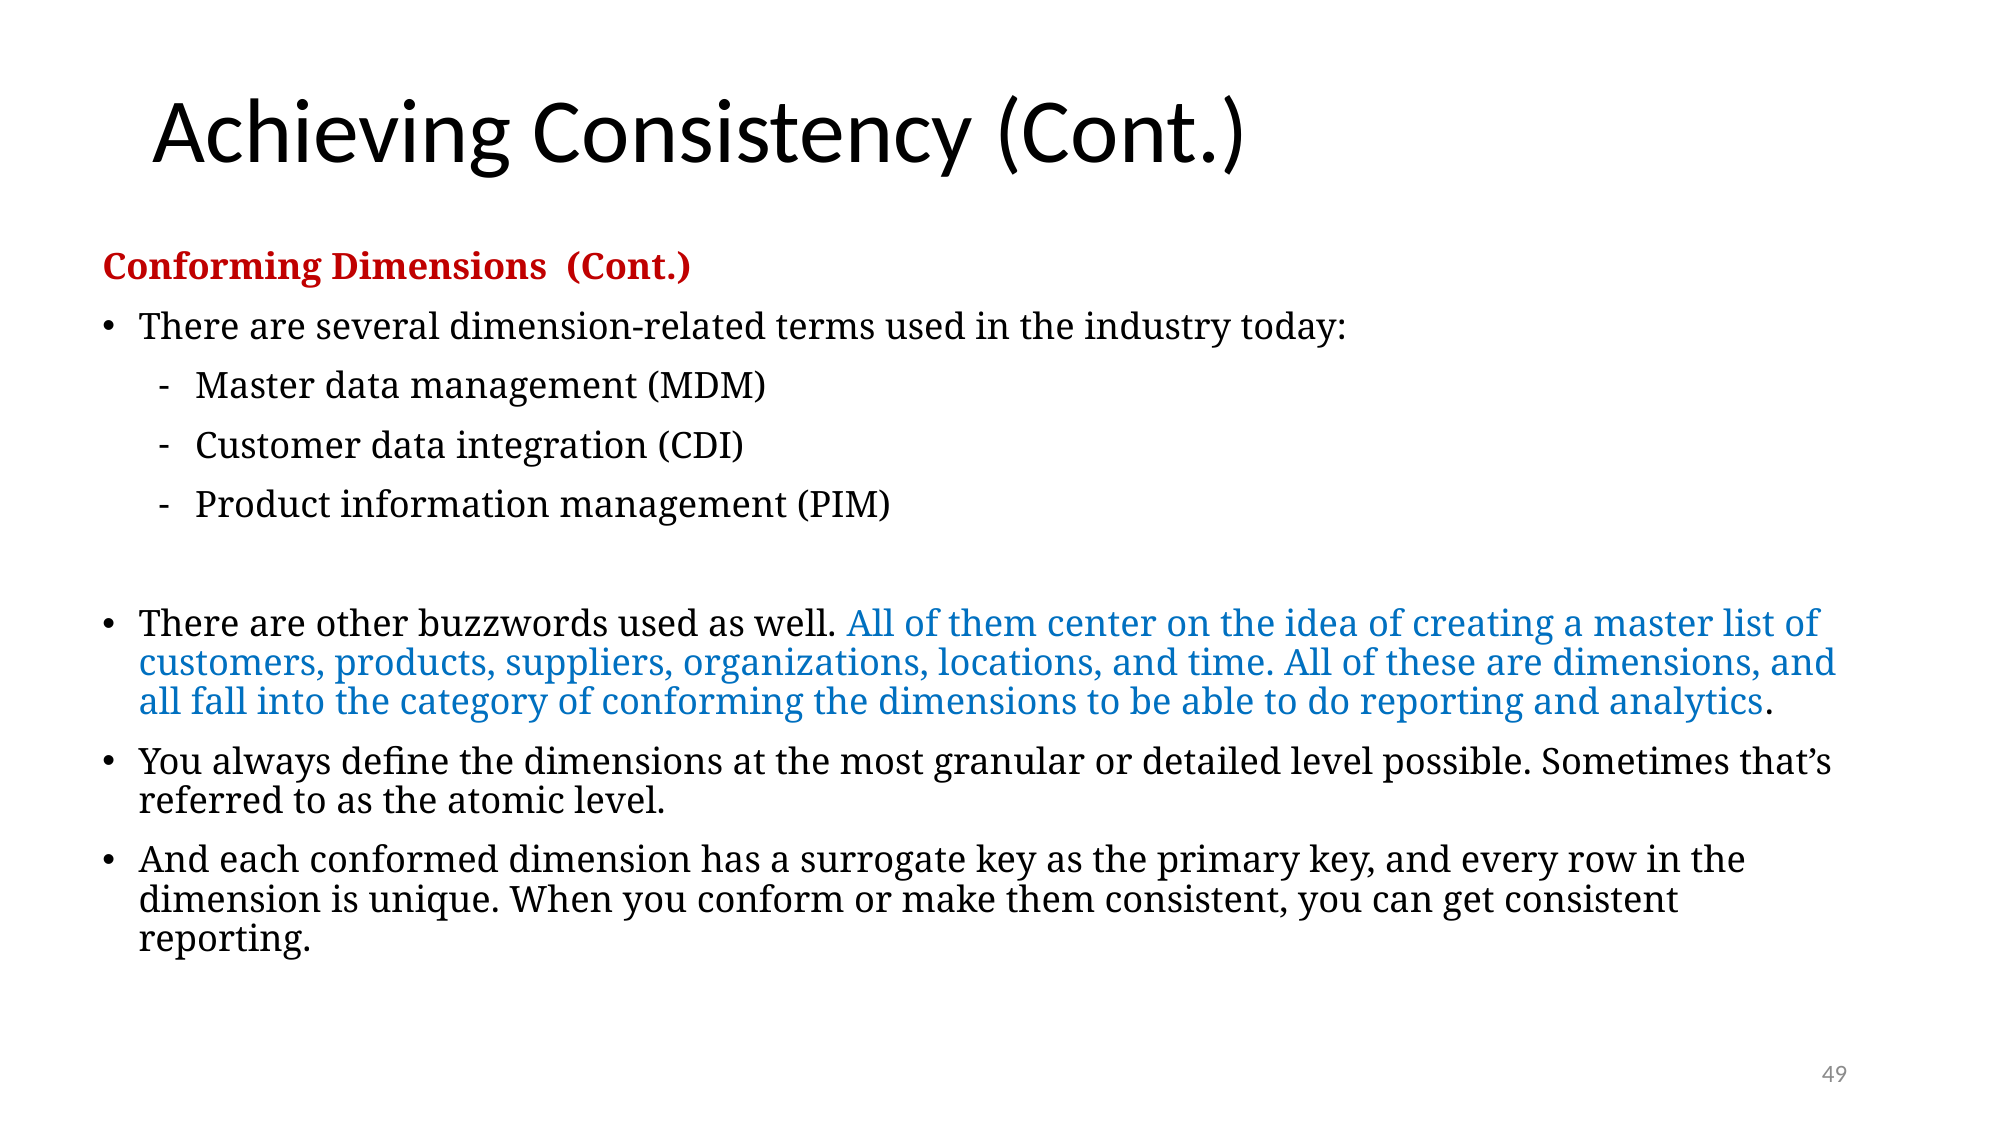

# Achieving Consistency (Cont.)
Conforming Dimensions  (Cont.)
There are several dimension-related terms used in the industry today:
Master data management (MDM)
Customer data integration (CDI)
Product information management (PIM)

There are other buzzwords used as well. All of them center on the idea of creating a master list of customers, products, suppliers, organizations, locations, and time. All of these are dimensions, and all fall into the category of conforming the dimensions to be able to do reporting and analytics.
You always define the dimensions at the most granular or detailed level possible. Sometimes that’s referred to as the atomic level.
And each conformed dimension has a surrogate key as the primary key, and every row in the dimension is unique. When you conform or make them consistent, you can get consistent reporting.

49